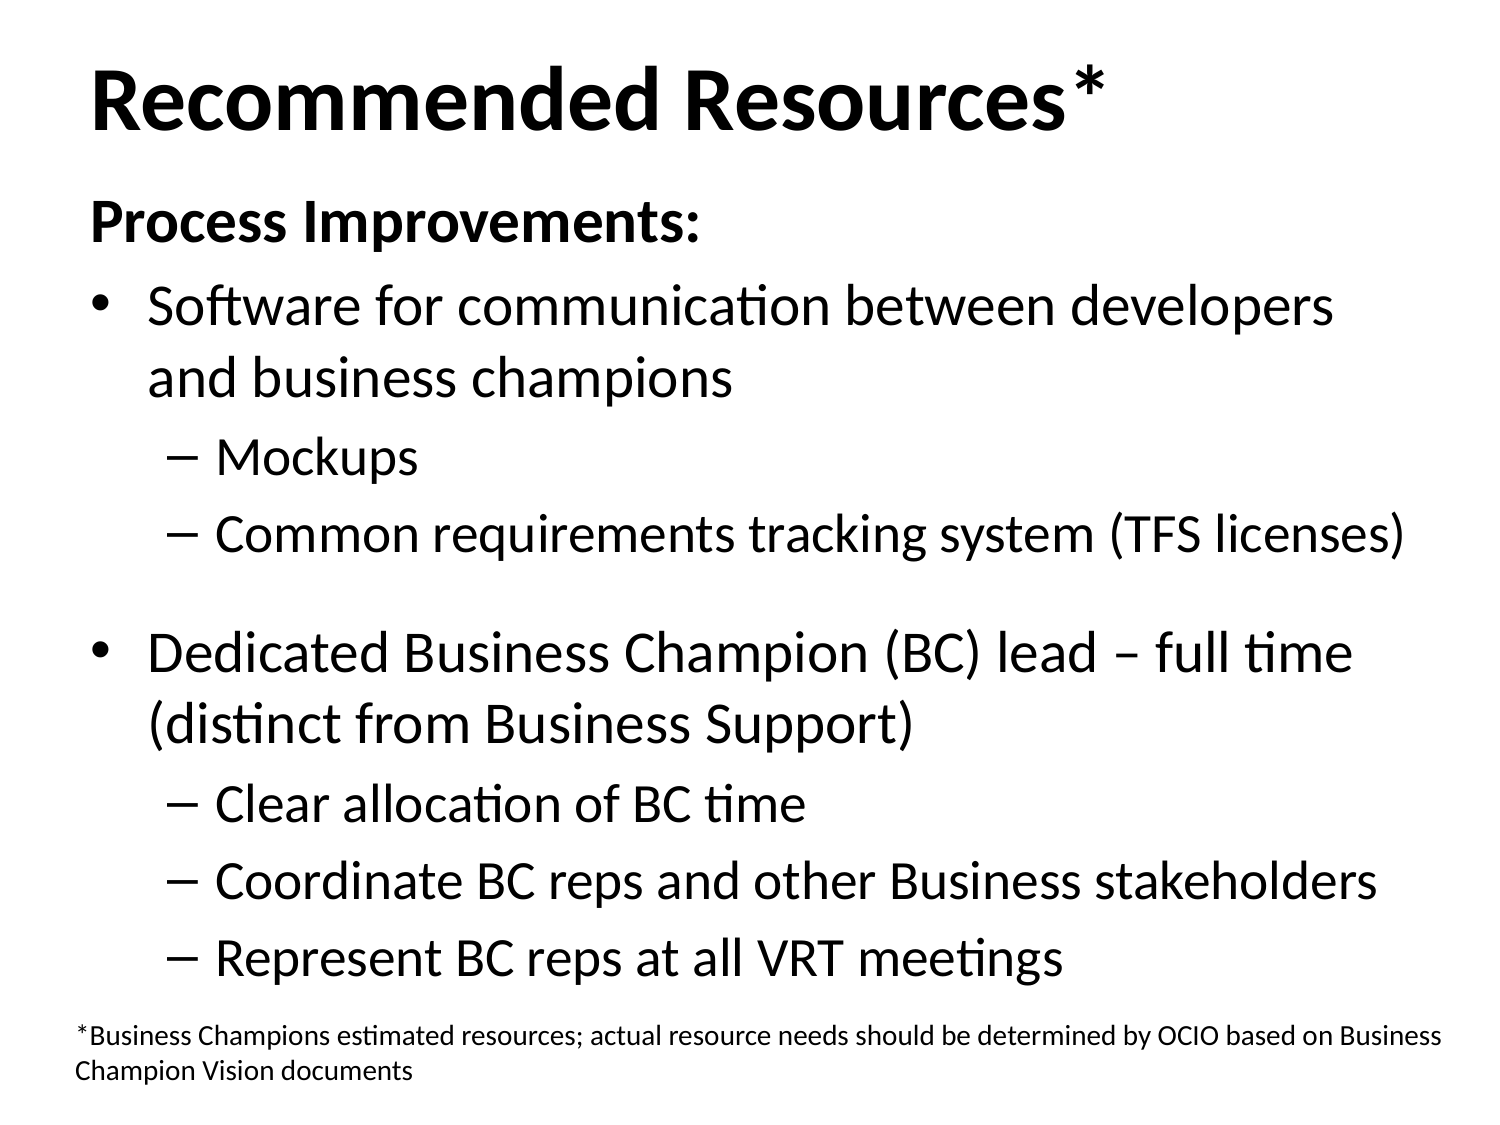

Recommended Resources*
Process Improvements:
Software for communication between developers and business champions
Mockups
Common requirements tracking system (TFS licenses)
Dedicated Business Champion (BC) lead – full time (distinct from Business Support)
Clear allocation of BC time
Coordinate BC reps and other Business stakeholders
Represent BC reps at all VRT meetings
*Business Champions estimated resources; actual resource needs should be determined by OCIO based on Business Champion Vision documents